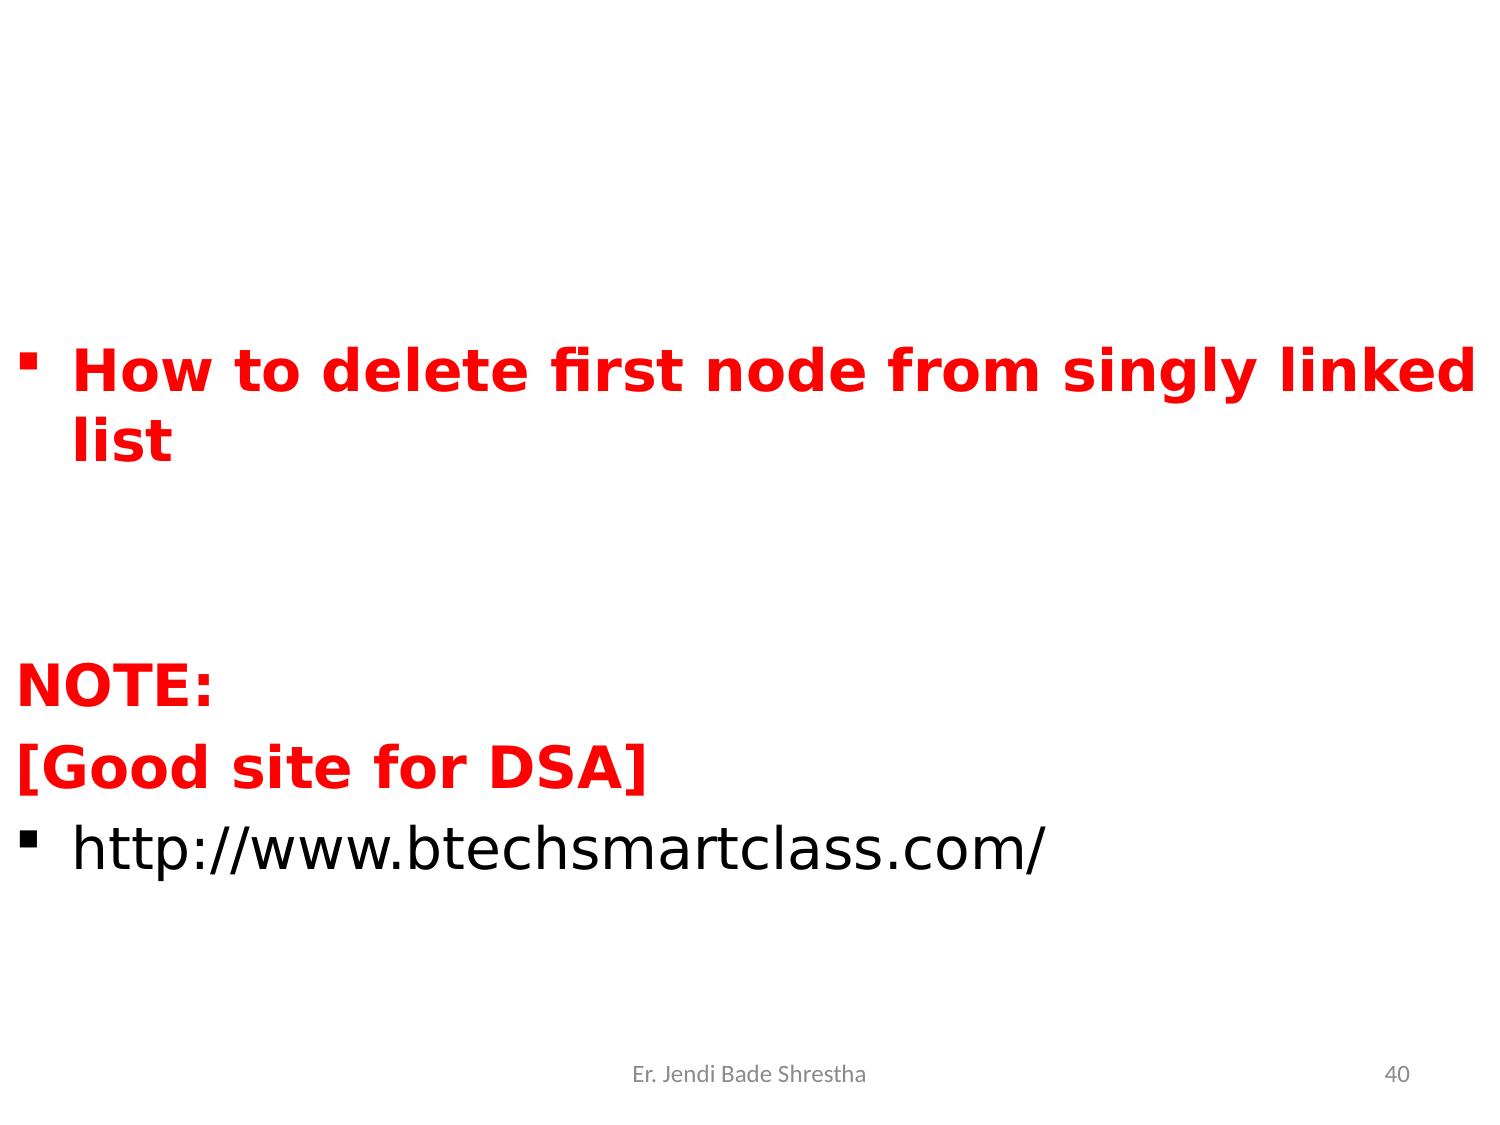

How to delete first node from singly linked list

NOTE:
[Good site for DSA]
http://www.btechsmartclass.com/
Er. Jendi Bade Shrestha
40